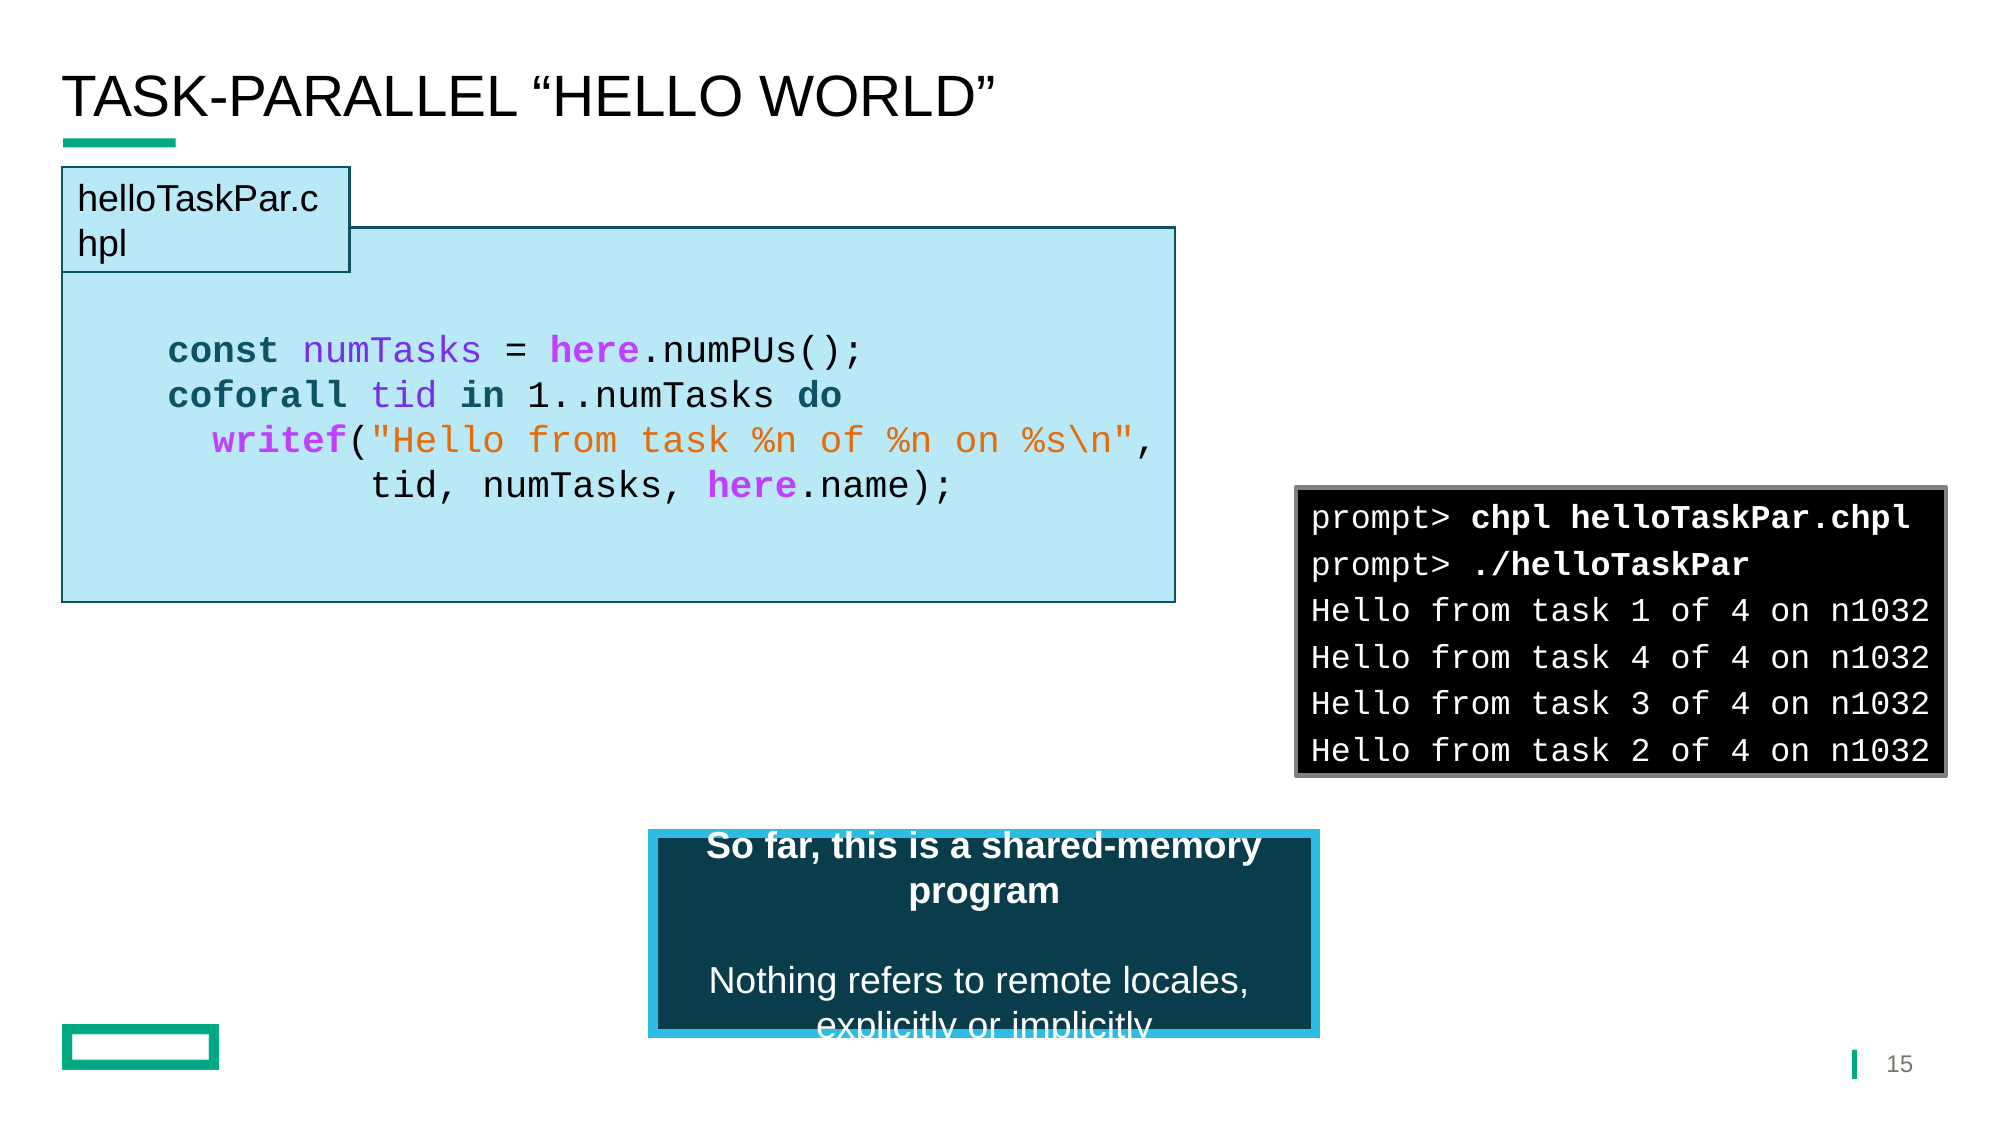

# Task-Parallel “Hello world”
helloTaskPar.chpl

    const numTasks = here.numPUs();
    coforall tid in 1..numTasks do
      writef("Hello from task %n of %n on %s\n",
             tid, numTasks, here.name);

prompt> chpl helloTaskPar.chpl
prompt> ./helloTaskPar
Hello from task 1 of 4 on n1032
Hello from task 4 of 4 on n1032
Hello from task 3 of 4 on n1032
Hello from task 2 of 4 on n1032
So far, this is a shared-memory program

Nothing refers to remote locales,
explicitly or implicitly
15